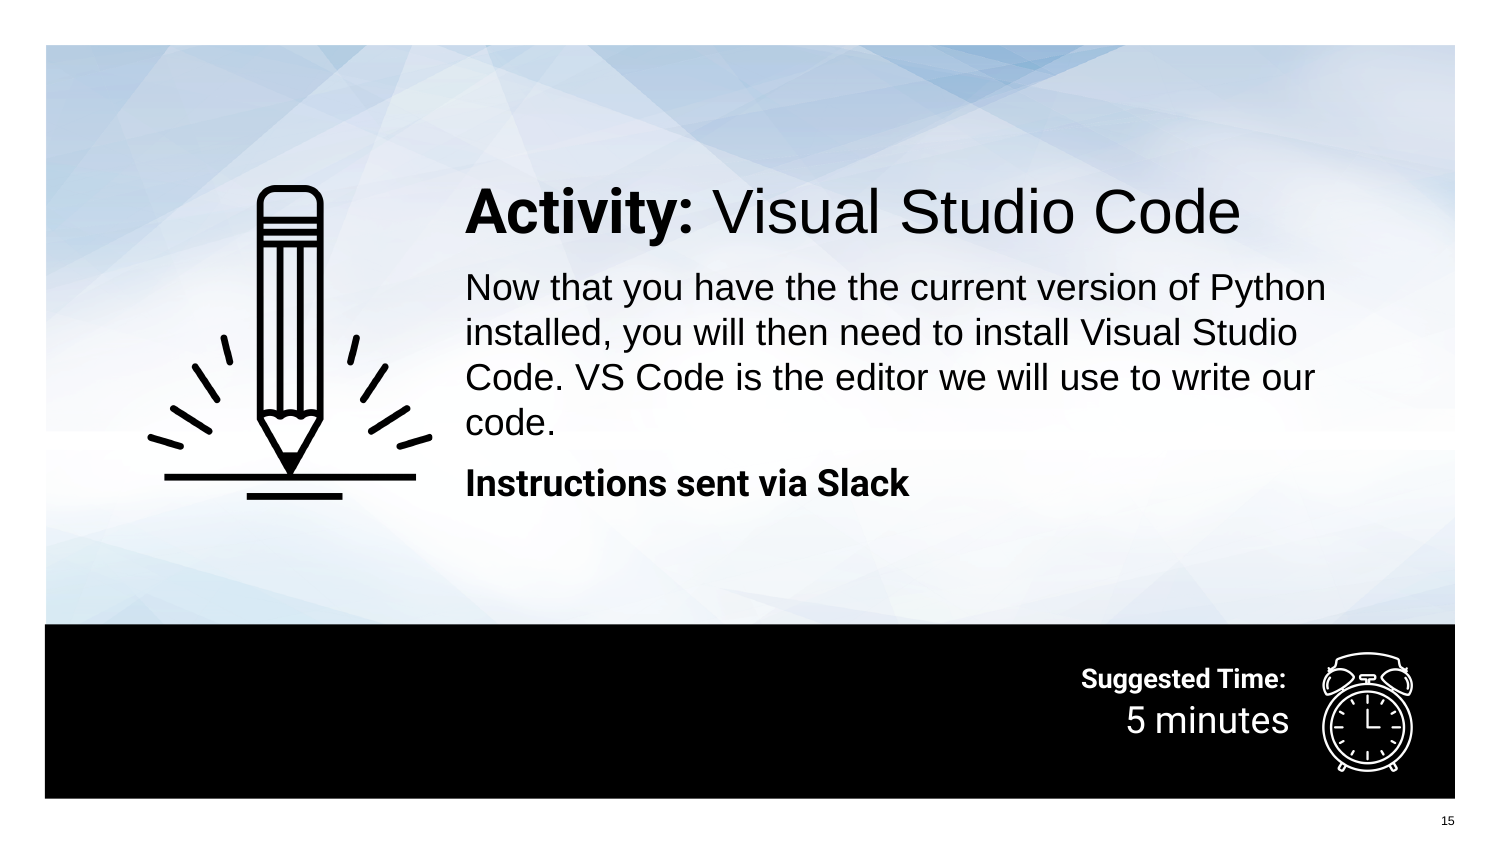

Activity: Visual Studio Code
Now that you have the the current version of Python installed, you will then need to install Visual Studio Code. VS Code is the editor we will use to write our code.
Instructions sent via Slack

# 5 minutes
15